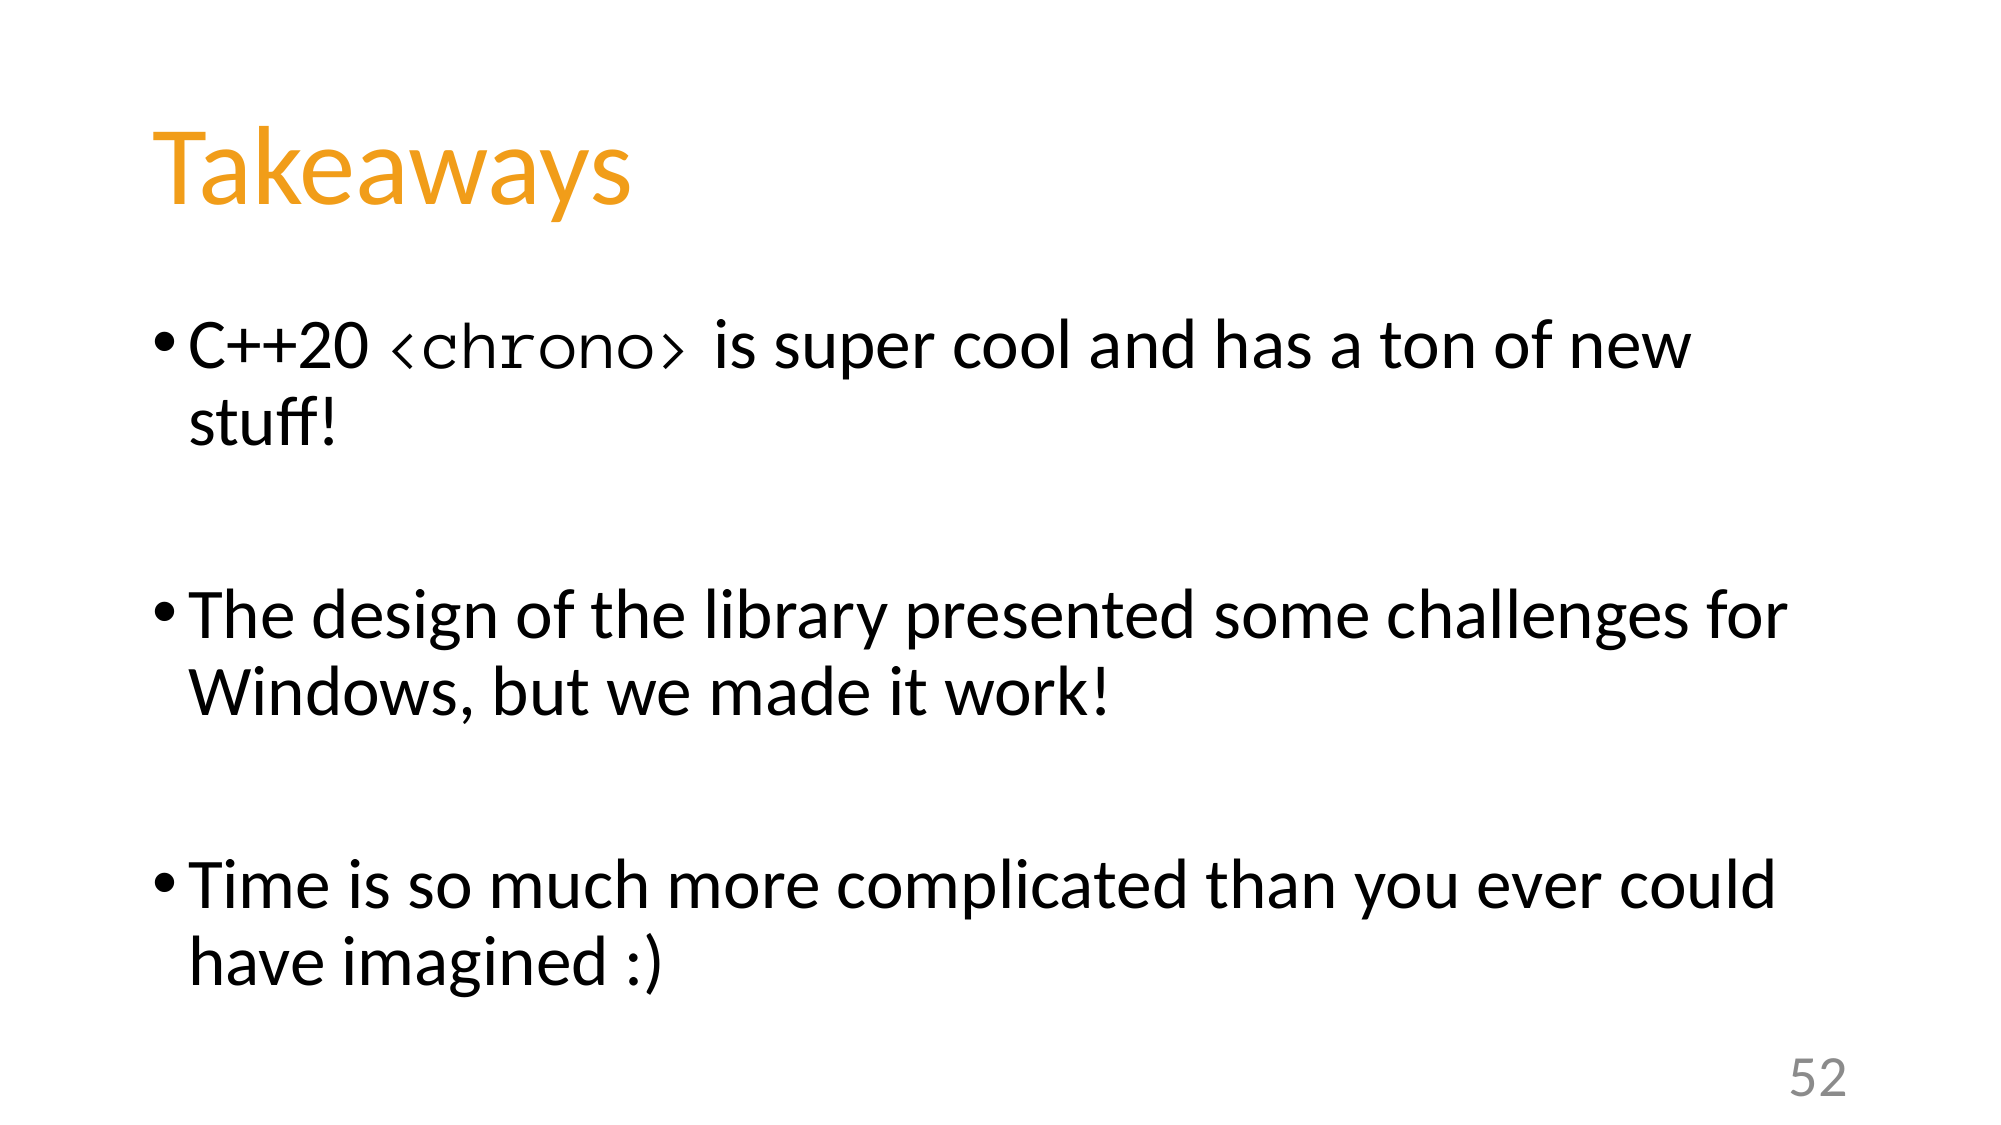

# Takeaways
C++20 <chrono> is super cool and has a ton of new stuff!

The design of the library presented some challenges for Windows, but we made it work!

Time is so much more complicated than you ever could have imagined :)
52